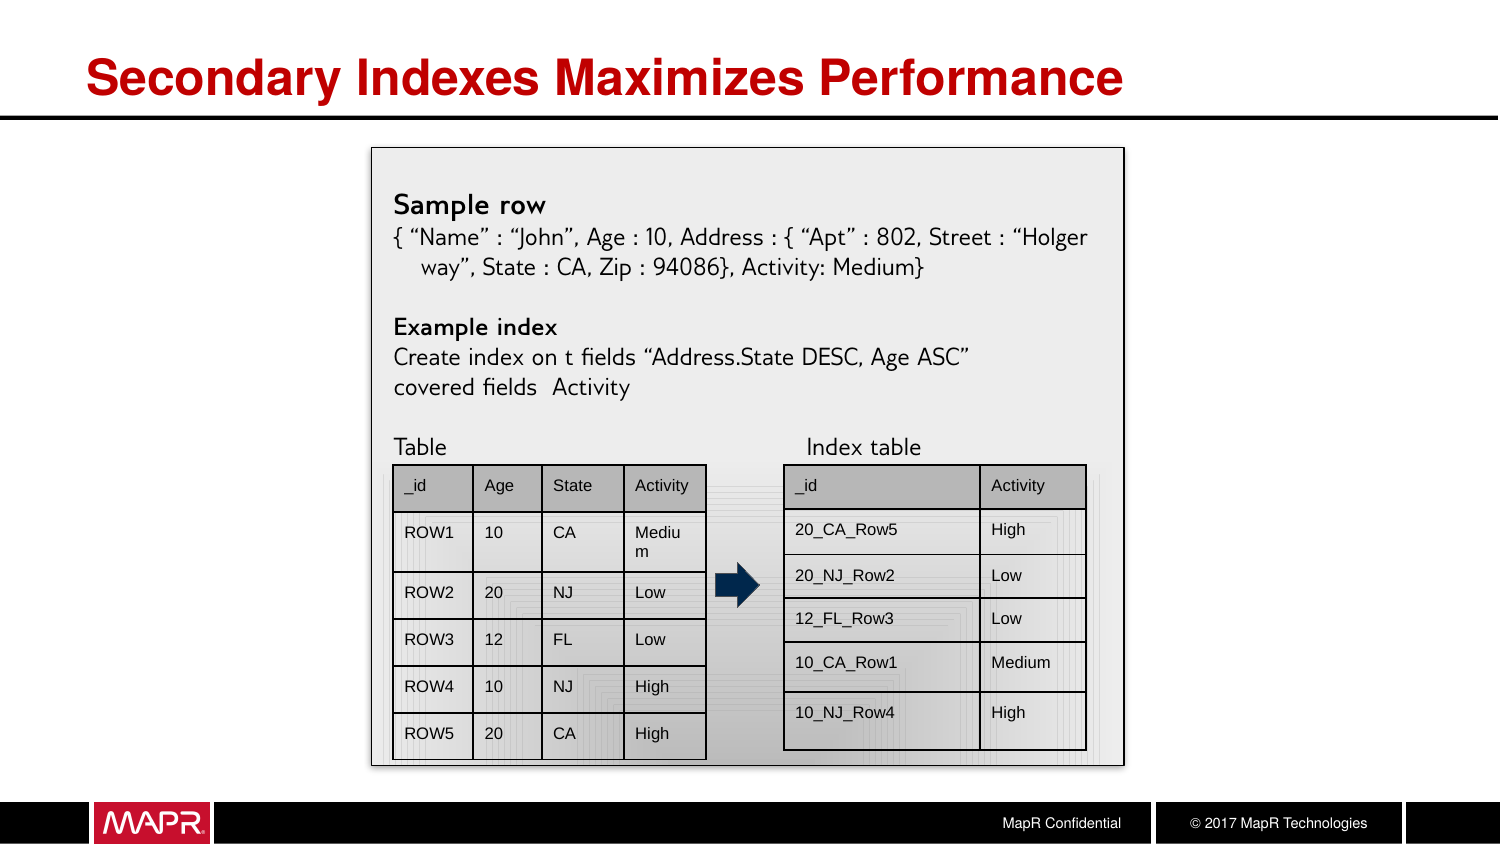

Secondary Indexes Maximizes Performance

Sample row
{ “Name” : “John”, Age : 10, Address : { “Apt” : 802, Street : “Holger way”, State : CA, Zip : 94086}, Activity: Medium}

Example index
Create index on t fields “Address.State DESC, Age ASC”
covered fields  Activity

Table                                                Index table

| \_id | Age | State | Activity |
| --- | --- | --- | --- |
| ROW1 | 10 | CA | Medium |
| ROW2 | 20 | NJ | Low |
| ROW3 | 12 | FL | Low |
| ROW4 | 10 | NJ | High |
| ROW5 | 20 | CA | High |
| \_id | Activity |
| --- | --- |
| 20\_CA\_Row5 | High |
| 20\_NJ\_Row2 | Low |
| 12\_FL\_Row3 | Low |
| 10\_CA\_Row1 | Medium |
| 10\_NJ\_Row4 | High |